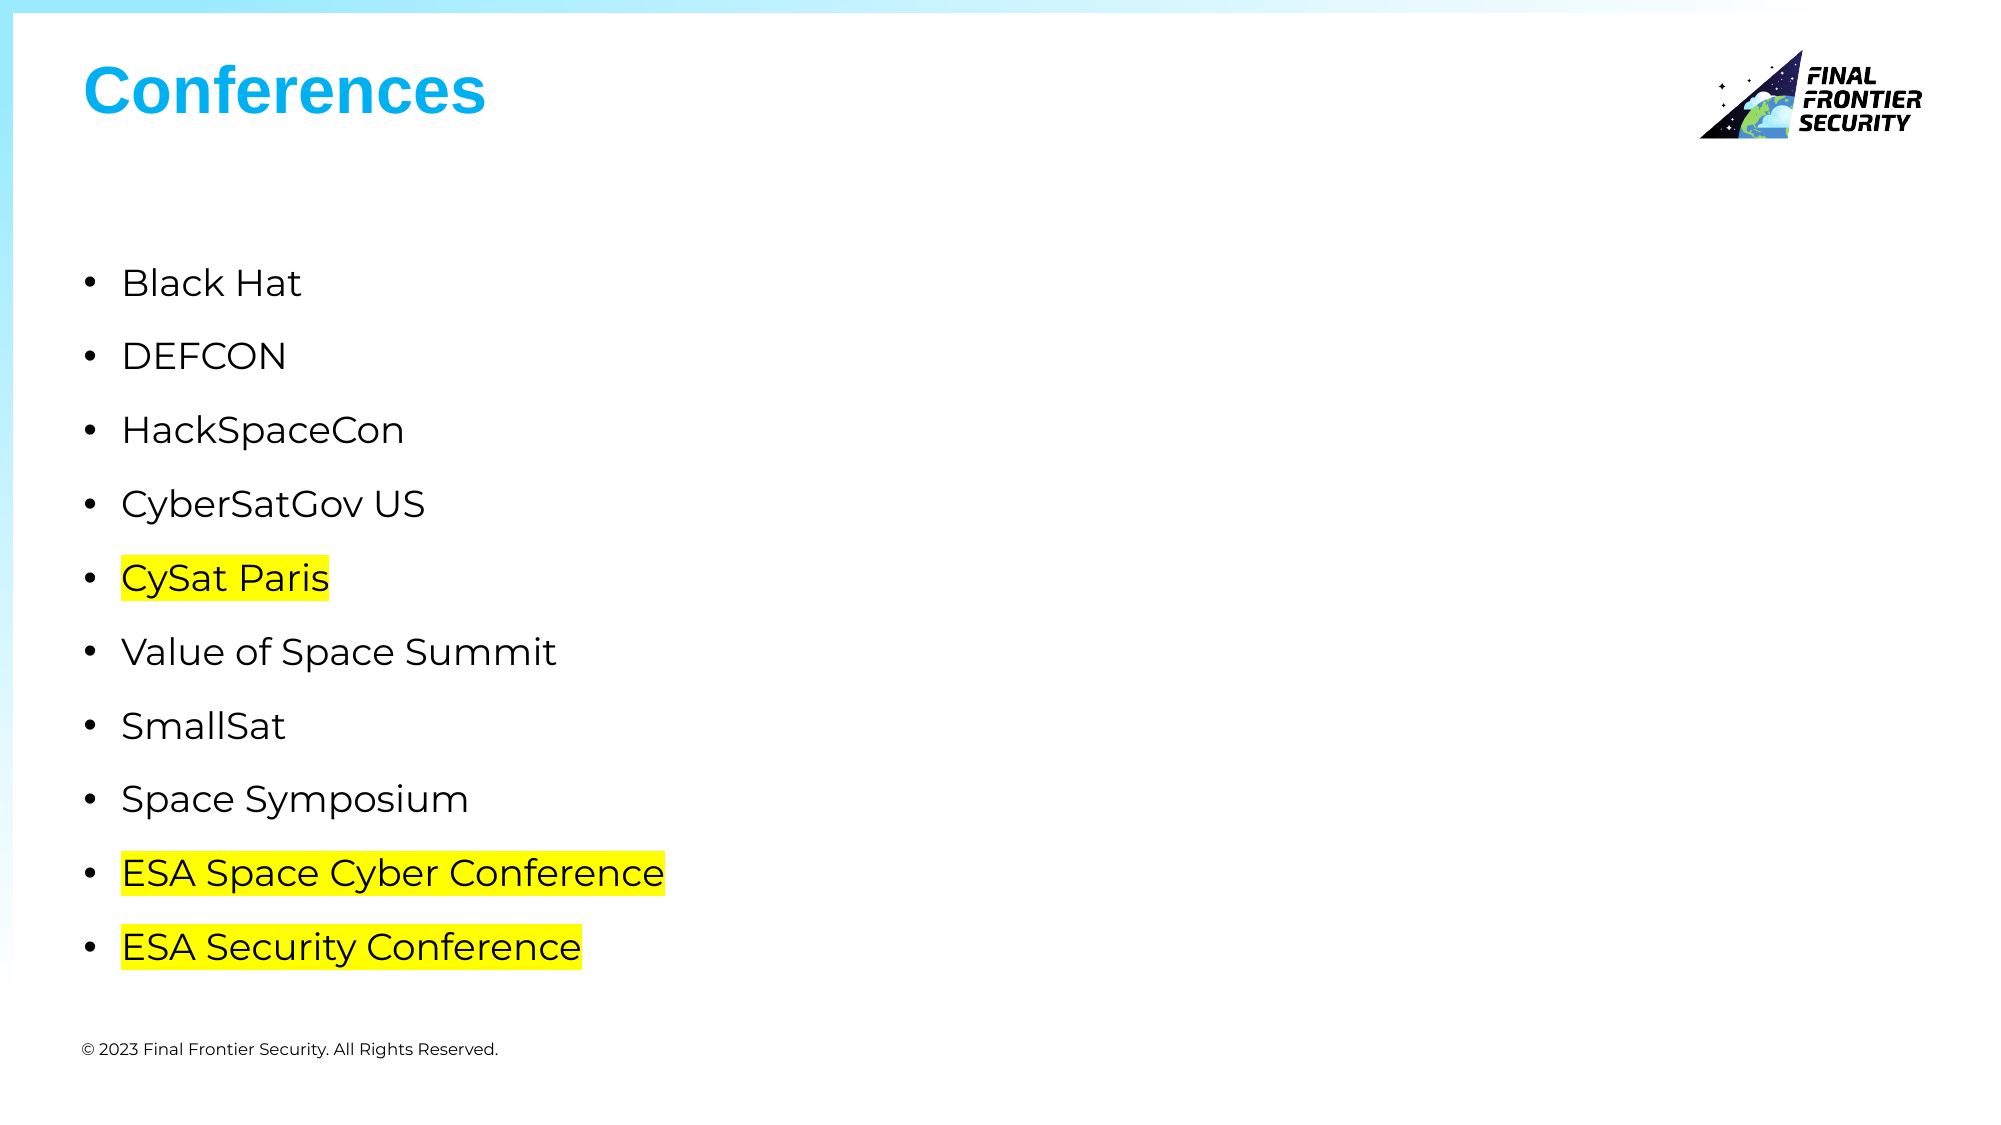

# Conferences
Black Hat
DEFCON
HackSpaceCon
CyberSatGov US
CySat Paris
Value of Space Summit
SmallSat
Space Symposium
ESA Space Cyber Conference
ESA Security Conference